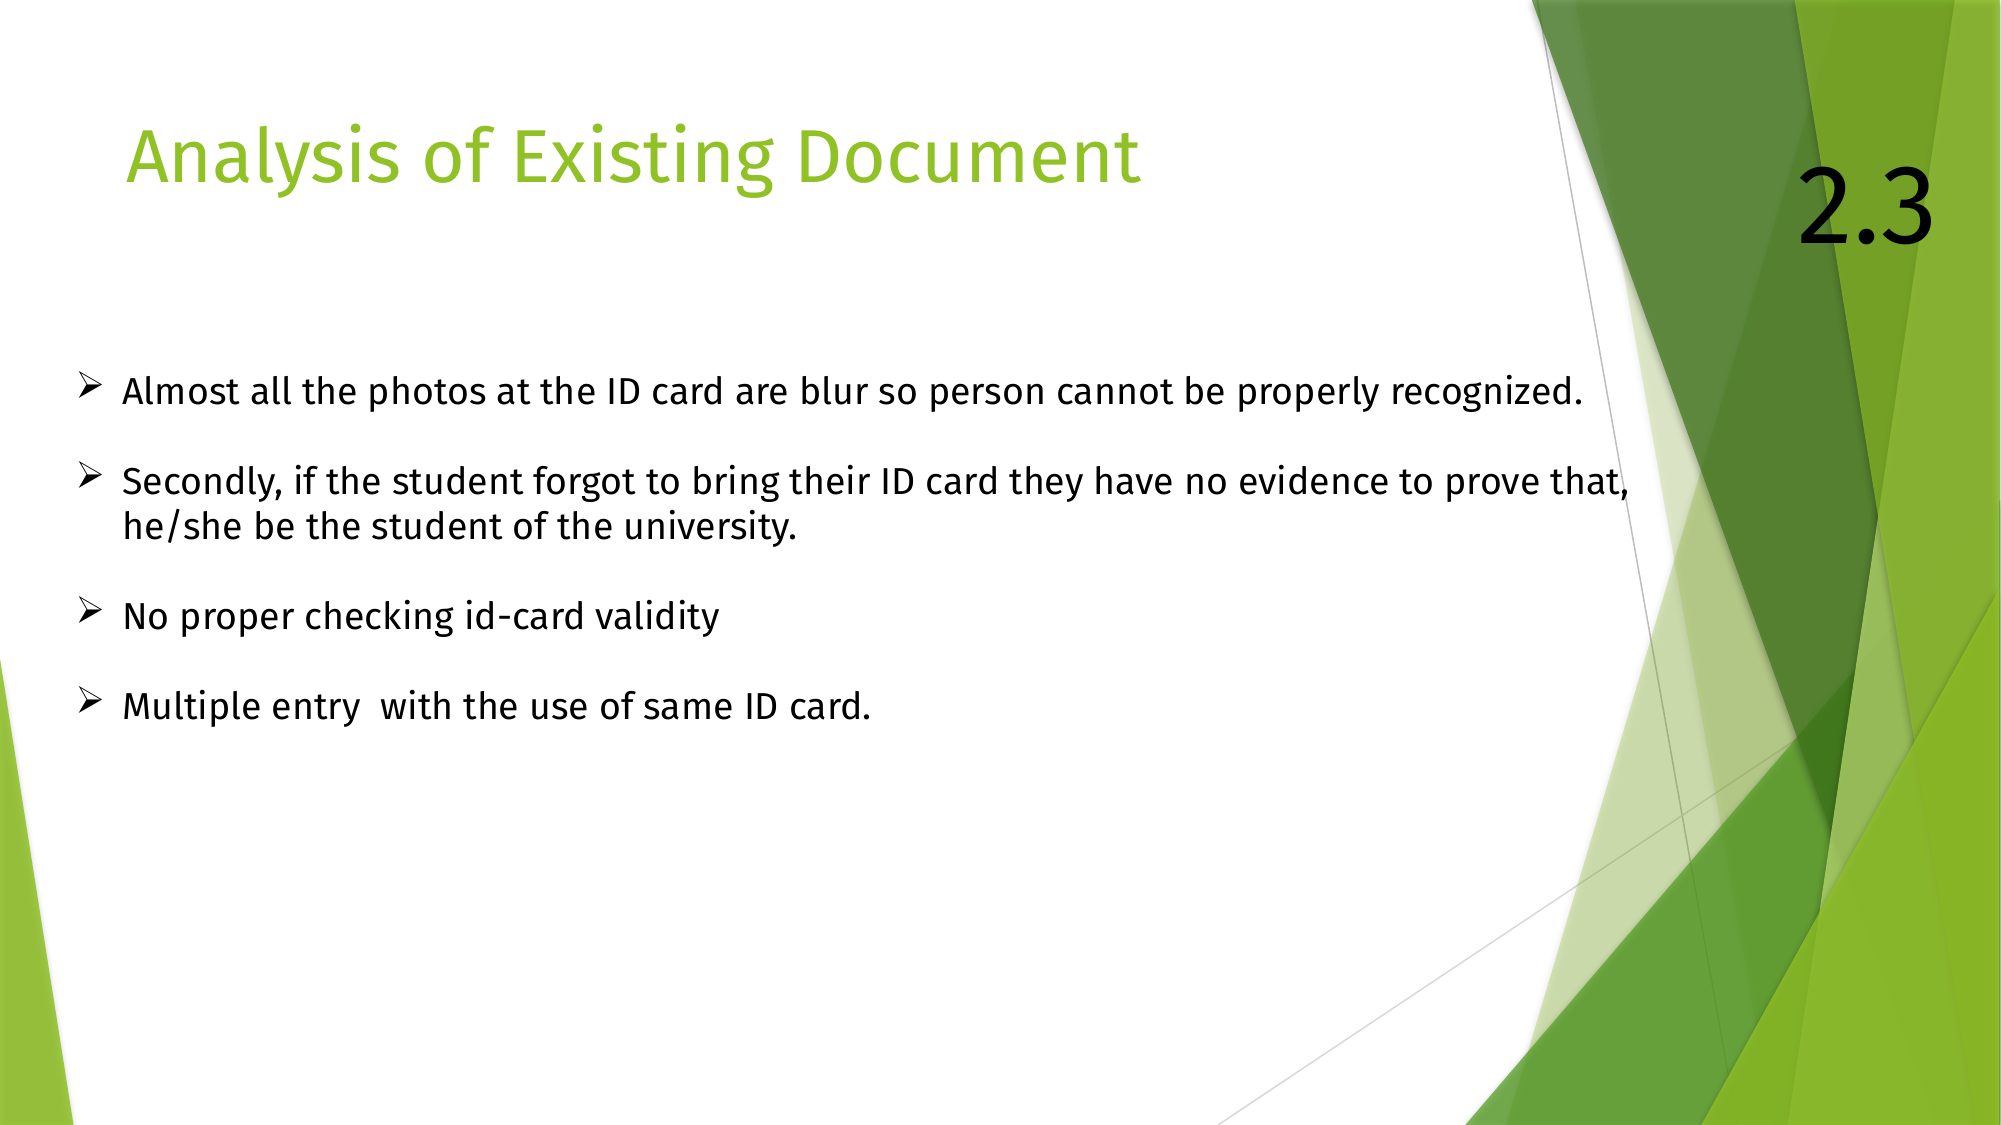

# Analysis of Existing Document
2.3
Almost all the photos at the ID card are blur so person cannot be properly recognized.

Secondly, if the student forgot to bring their ID card they have no evidence to prove that, he/she be the student of the university.

No proper checking id-card validity

Multiple entry  with the use of same ID card.